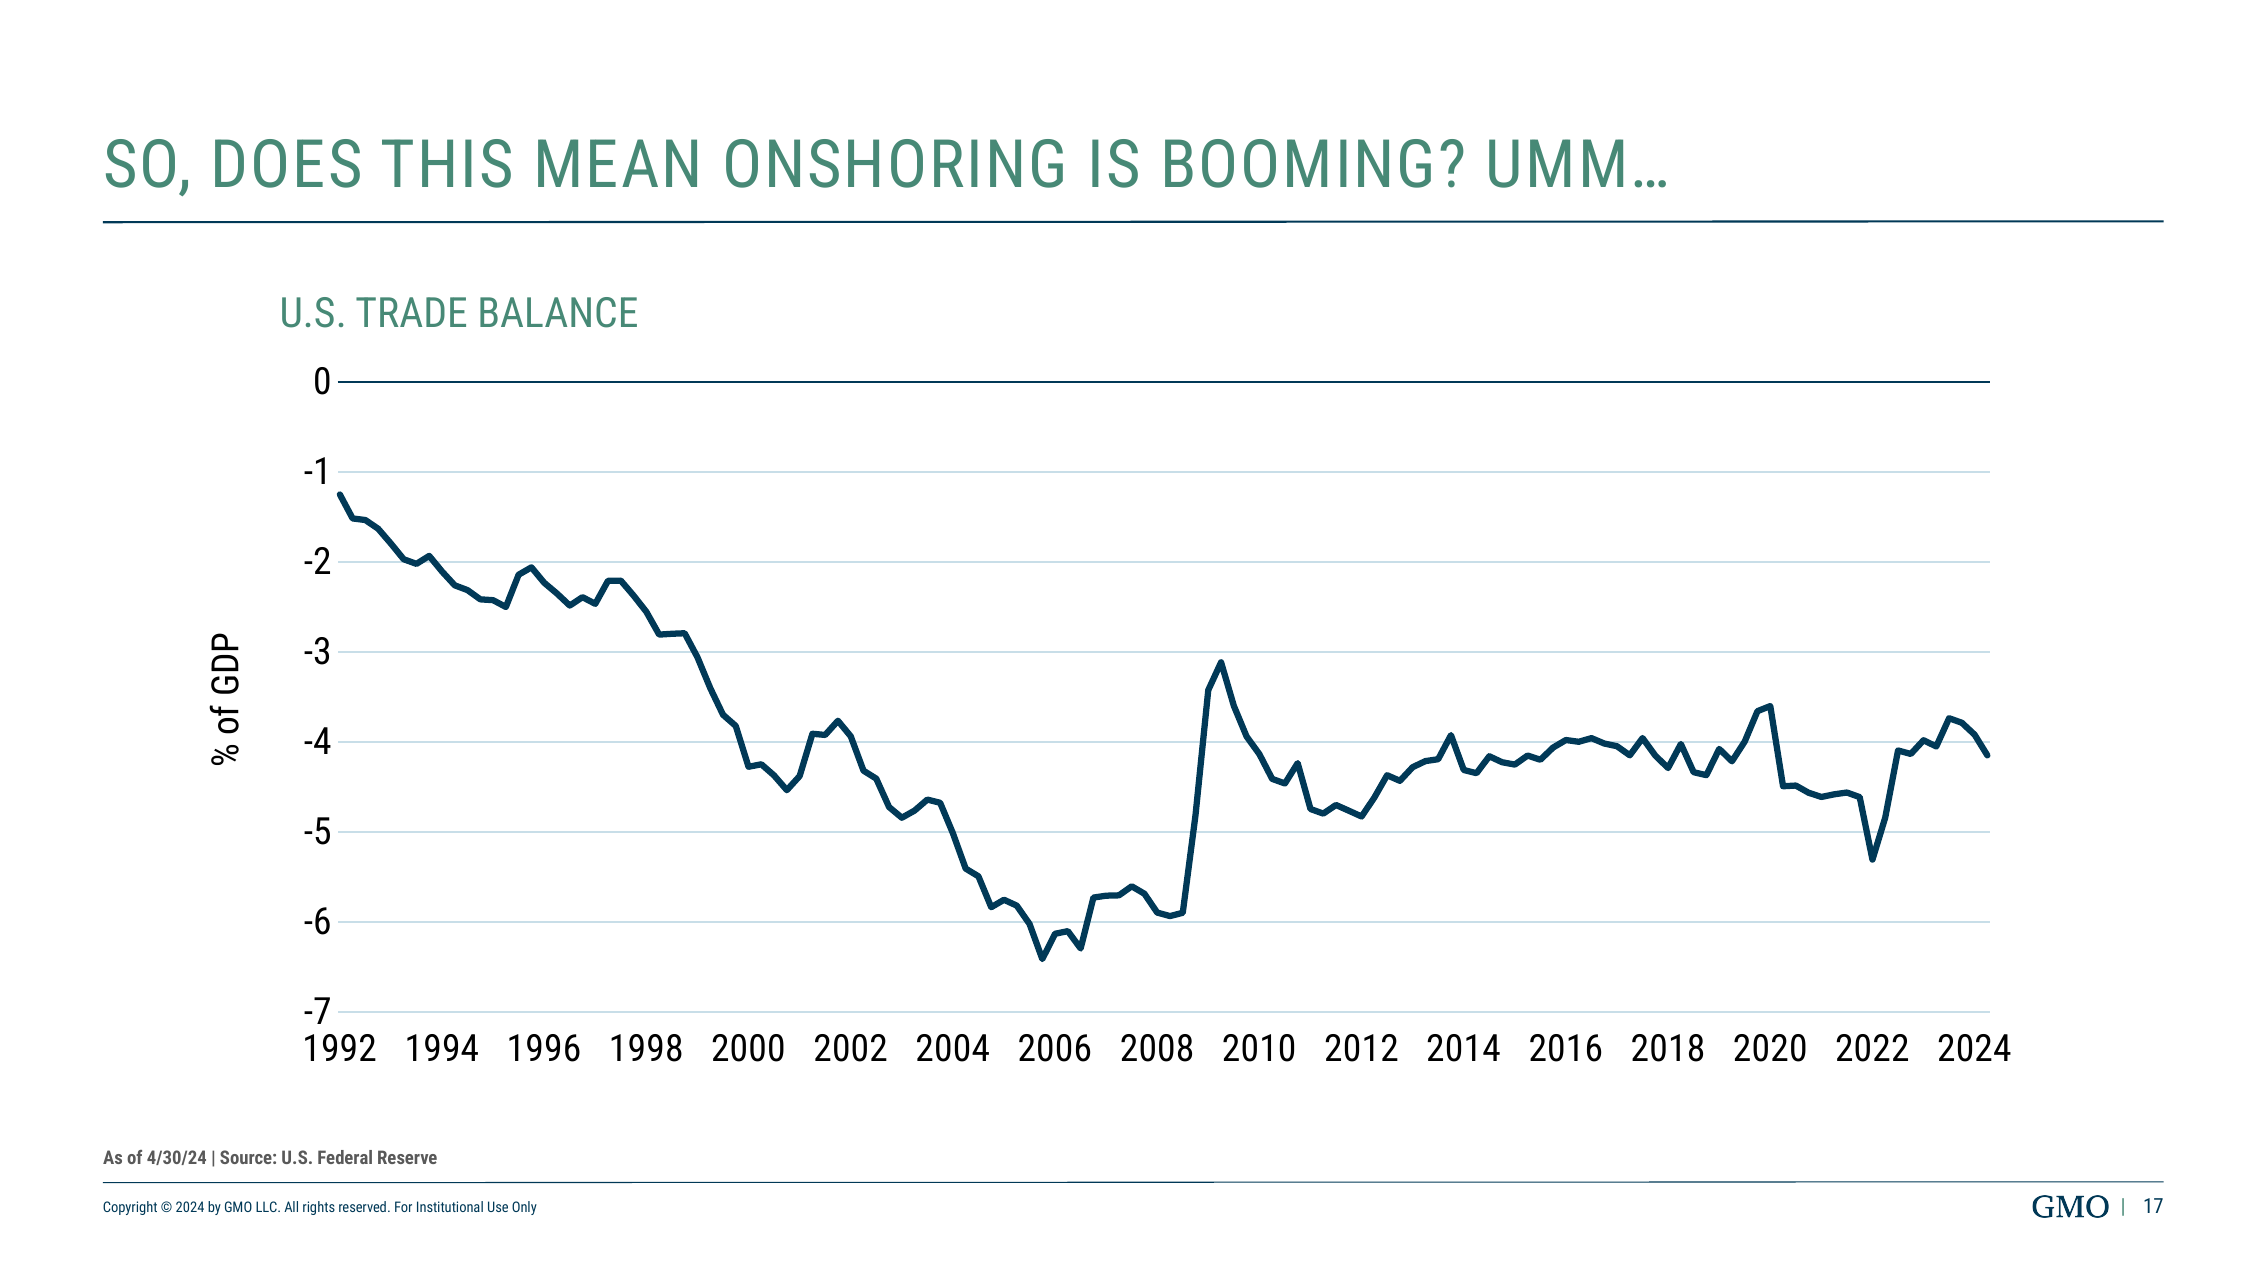

# So, Does This Mean Onshoring is Booming? Umm…
U.S. TRADE BALANCE

### Chart

| Category |  |
|---|---|
| 33604 | -1.25096 |
| 33695 | -1.5171 |
| 33786 | -1.53509 |
| 33878 | -1.63172 |
| 33970 | -1.79699 |
| 34060 | -1.97053 |
| 34151 | -2.02153 |
| 34243 | -1.93306 |
| 34335 | -2.1064 |
| 34425 | -2.26027 |
| 34516 | -2.31311 |
| 34608 | -2.41531 |
| 34700 | -2.42458 |
| 34790 | -2.50041 |
| 34881 | -2.14236 |
| 34973 | -2.06032 |
| 35065 | -2.23134 |
| 35156 | -2.3508 |
| 35247 | -2.48478 |
| 35339 | -2.39164 |
| 35431 | -2.4652 |
| 35521 | -2.20908 |
| 35612 | -2.20806 |
| 35704 | -2.37392 |
| 35796 | -2.55371 |
| 35886 | -2.80669 |
| 35977 | -2.79795 |
| 36069 | -2.79213 |
| 36161 | -3.05811 |
| 36251 | -3.40085 |
| 36342 | -3.69668 |
| 36434 | -3.82212 |
| 36526 | -4.27507 |
| 36617 | -4.24754 |
| 36708 | -4.37101 |
| 36800 | -4.5348 |
| 36892 | -4.37805 |
| 36982 | -3.90848 |
| 37073 | -3.92168 |
| 37165 | -3.76351 |
| 37257 | -3.93661 |
| 37347 | -4.31822 |
| 37438 | -4.40654 |
| 37530 | -4.72192 |
| 37622 | -4.84047 |
| 37712 | -4.76166 |
| 37803 | -4.63968 |
| 37895 | -4.67507 |
| 37987 | -5.01321 |
| 38078 | -5.40528 |
| 38169 | -5.49142 |
| 38261 | -5.83408 |
| 38353 | -5.75145 |
| 38443 | -5.81636 |
| 38534 | -6.02016 |
| 38626 | -6.4099 |
| 38718 | -6.12923 |
| 38808 | -6.09937 |
| 38899 | -6.29206 |
| 38991 | -5.72693 |
| 39083 | -5.70639 |
| 39173 | -5.70195 |
| 39264 | -5.60204 |
| 39356 | -5.68463 |
| 39448 | -5.89335 |
| 39539 | -5.93229 |
| 39630 | -5.89634 |
| 39722 | -4.8116 |
| 39814 | -3.42318 |
| 39904 | -3.1147 |
| 39995 | -3.59751 |
| 40087 | -3.93856 |
| 40179 | -4.13543 |
| 40269 | -4.40921 |
| 40360 | -4.46032 |
| 40452 | -4.23419 |
| 40544 | -4.74394 |
| 40634 | -4.79479 |
| 40725 | -4.6991 |
| 40817 | -4.76248 |
| 40909 | -4.82677 |
| 41000 | -4.61726 |
| 41091 | -4.36895 |
| 41183 | -4.43085 |
| 41275 | -4.27982 |
| 41365 | -4.2119 |
| 41456 | -4.19084 |
| 41548 | -3.92356 |
| 41640 | -4.31026 |
| 41730 | -4.34642 |
| 41821 | -4.15802 |
| 41913 | -4.22434 |
| 42005 | -4.25055 |
| 42095 | -4.15038 |
| 42186 | -4.19661 |
| 42278 | -4.06153 |
| 42370 | -3.97801 |
| 42461 | -3.99754 |
| 42552 | -3.95667 |
| 42644 | -4.01647 |
| 42736 | -4.0466 |
| 42826 | -4.14803 |
| 42917 | -3.95633 |
| 43009 | -4.1511 |
| 43101 | -4.28884 |
| 43191 | -4.02188 |
| 43282 | -4.33526 |
| 43374 | -4.36807 |
| 43466 | -4.07683 |
| 43556 | -4.2141 |
| 43647 | -3.99484 |
| 43739 | -3.65639 |
| 43831 | -3.60021 |
| 43922 | -4.49155 |
| 44013 | -4.48344 |
| 44105 | -4.56334 |
| 44197 | -4.61016 |
| 44287 | -4.58123 |
| 44378 | -4.56052 |
| 44470 | -4.61193 |
| 44562 | -5.3058 |
| 44652 | -4.8399 |
| 44743 | -4.09366 |
| 44835 | -4.13249 |
| 44927 | -3.98083 |
| 45017 | -4.04969 |
| 45108 | -3.73528 |
| 45200 | -3.78606 |
| 45292 | -3.91871 |
| 45383 | -4.1483 |
% of GDP
As of 4/30/24 | Source: U.S. Federal Reserve